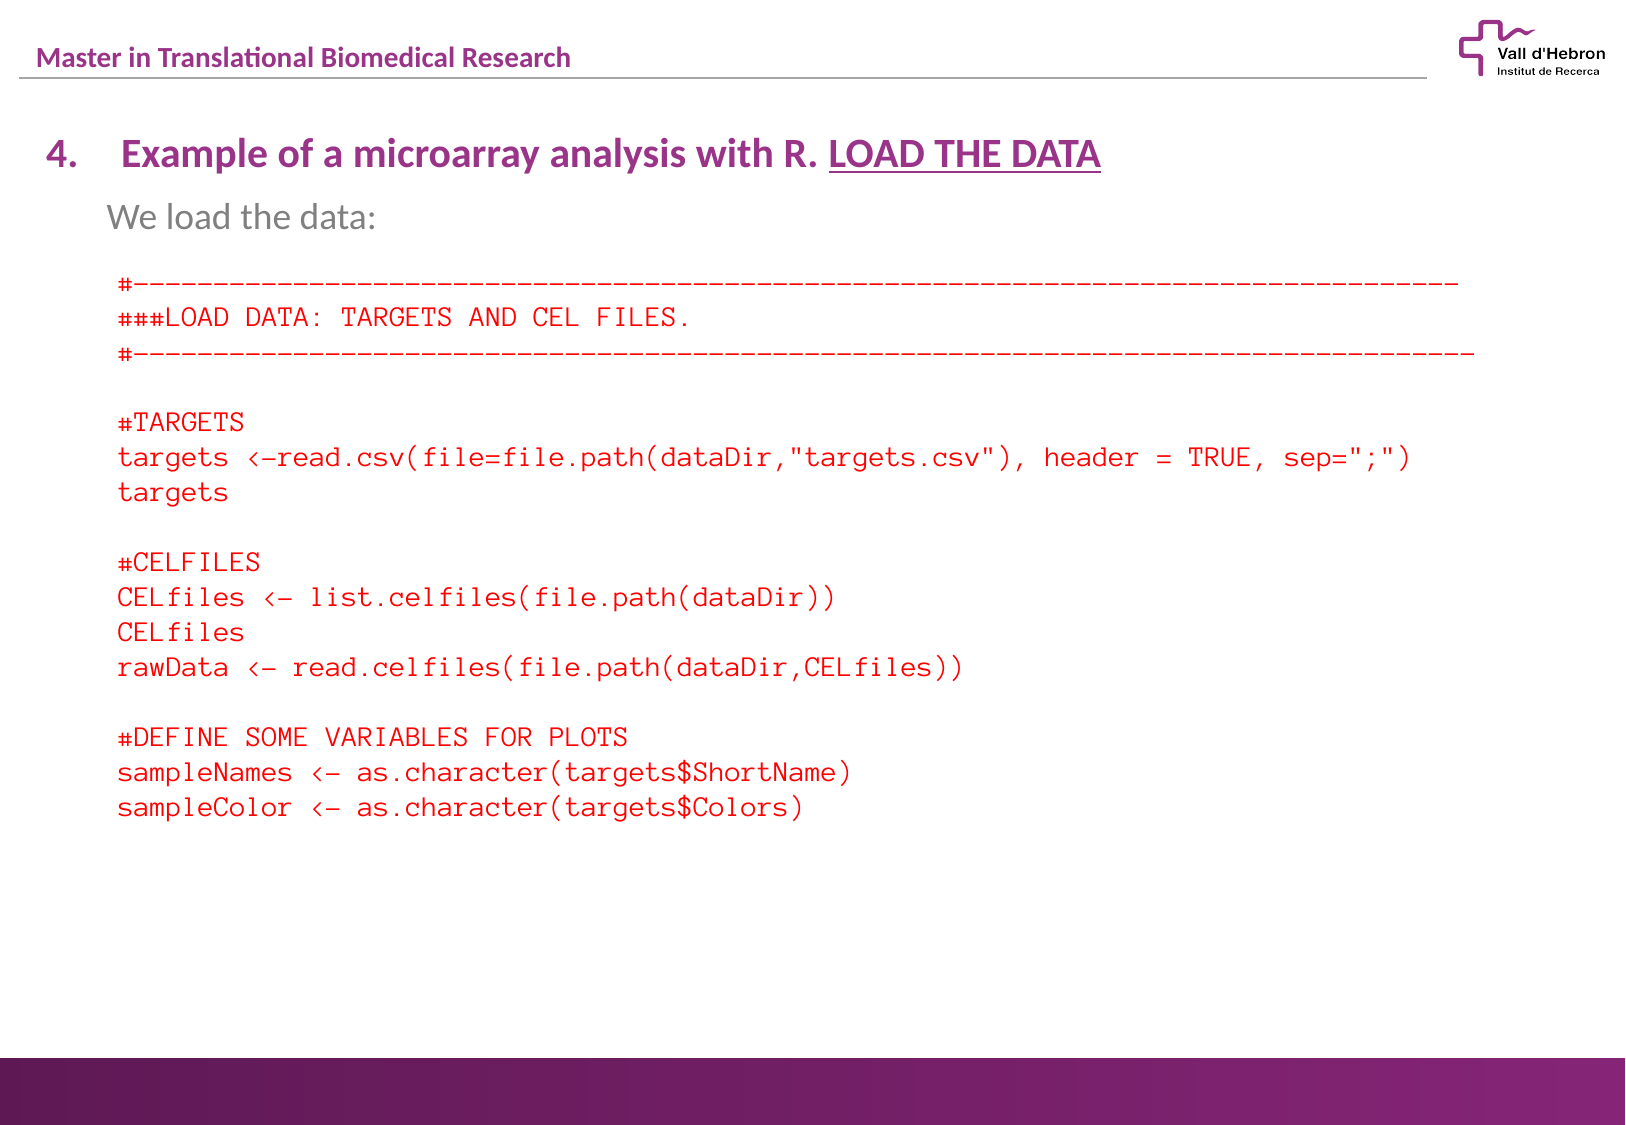

Example of a microarray analysis with R. LOAD THE DATA
We load the data:
#-----------------------------------------------------------------------------------
###LOAD DATA: TARGETS AND CEL FILES.
#------------------------------------------------------------------------------------

#TARGETS
targets <-read.csv(file=file.path(dataDir,"targets.csv"), header = TRUE, sep=";")
targets

#CELFILES
CELfiles <- list.celfiles(file.path(dataDir))
CELfiles
rawData <- read.celfiles(file.path(dataDir,CELfiles))

#DEFINE SOME VARIABLES FOR PLOTS
sampleNames <- as.character(targets$ShortName)
sampleColor <- as.character(targets$Colors)